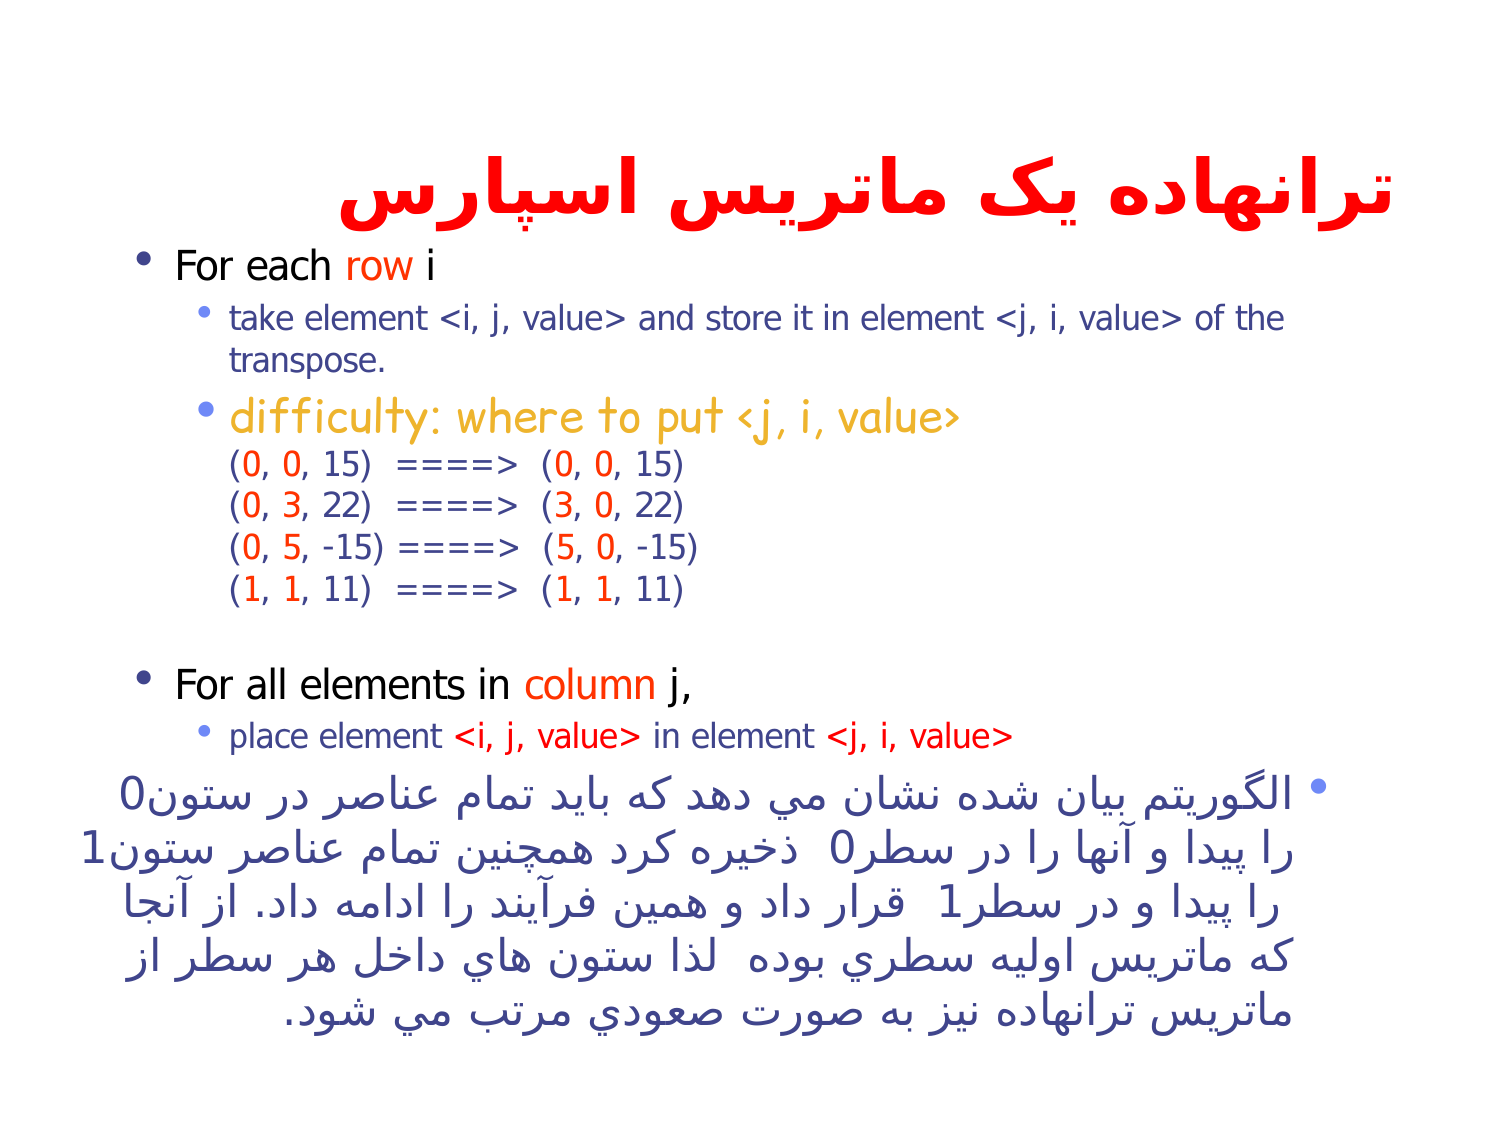

# ترانهاده يک ماتريس اسپارس
For each row i
take element <i, j, value> and store it in element <j, i, value> of the transpose.
difficulty: where to put <j, i, value>
(0, 0, 15)  ====>  (0, 0, 15)
(0, 3, 22)  ====>  (3, 0, 22)
(0, 5, -15) ====>  (5, 0, -15)
(1, 1, 11)  ====>  (1, 1, 11)
For all elements in column j,
place element <i, j, value> in element <j, i, value>
الگوريتم بيان شده نشان مي دهد که بايد تمام عناصر در ستون0  را پيدا و آنها را در سطر0  ذخيره کرد همچنين تمام عناصر ستون1  را پيدا و در سطر1  قرار داد و همين فرآيند را ادامه داد. از آنجا که ماتريس اوليه سطري بوده  لذا ستون هاي داخل هر سطر از ماتريس ترانهاده نيز به صورت صعودي مرتب مي شود.
دانشگاه بوعلی سینا دانشکده مهندسی کامپيوتر
31